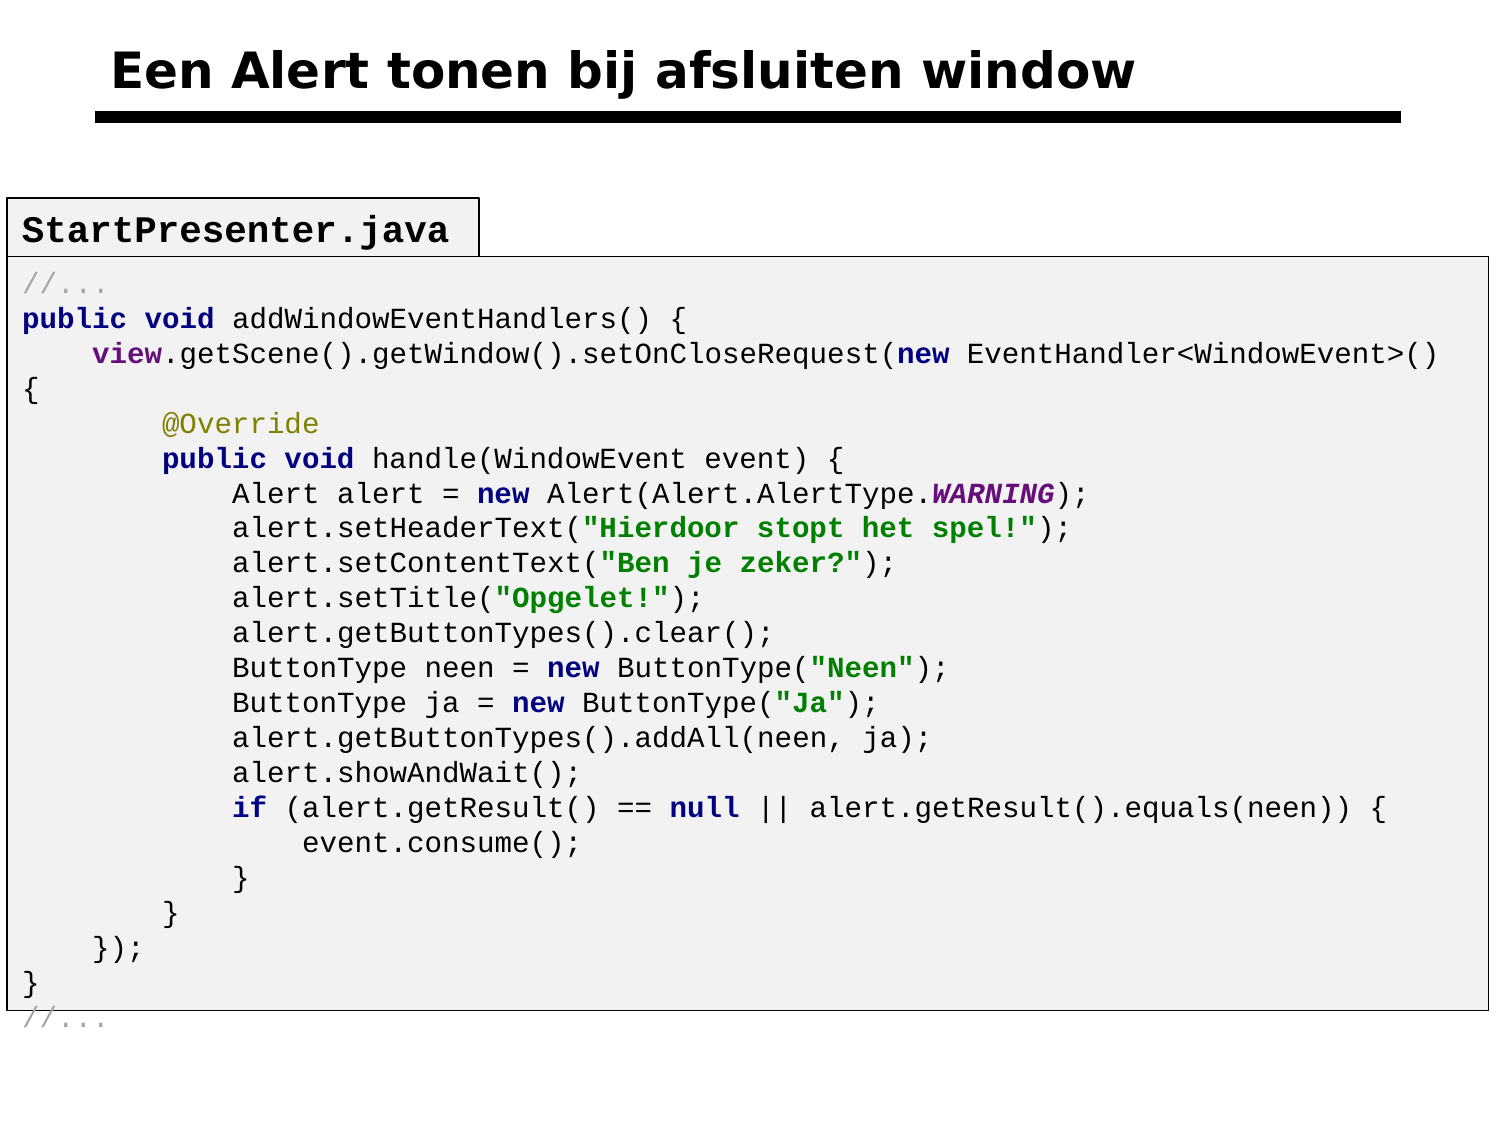

# Een Alert tonen bij afsluiten window
StartPresenter.java
//...
public void addWindowEventHandlers() {
    view.getScene().getWindow().setOnCloseRequest(new EventHandler<WindowEvent>() {
        @Override
        public void handle(WindowEvent event) {
            Alert alert = new Alert(Alert.AlertType.WARNING);
            alert.setHeaderText("Hierdoor stopt het spel!");
            alert.setContentText("Ben je zeker?");
            alert.setTitle("Opgelet!");
            alert.getButtonTypes().clear();
            ButtonType neen = new ButtonType("Neen");
            ButtonType ja = new ButtonType("Ja");
            alert.getButtonTypes().addAll(neen, ja);
            alert.showAndWait();
            if (alert.getResult() == null || alert.getResult().equals(neen)) {
                event.consume();
            }
        }
    });
}
//...